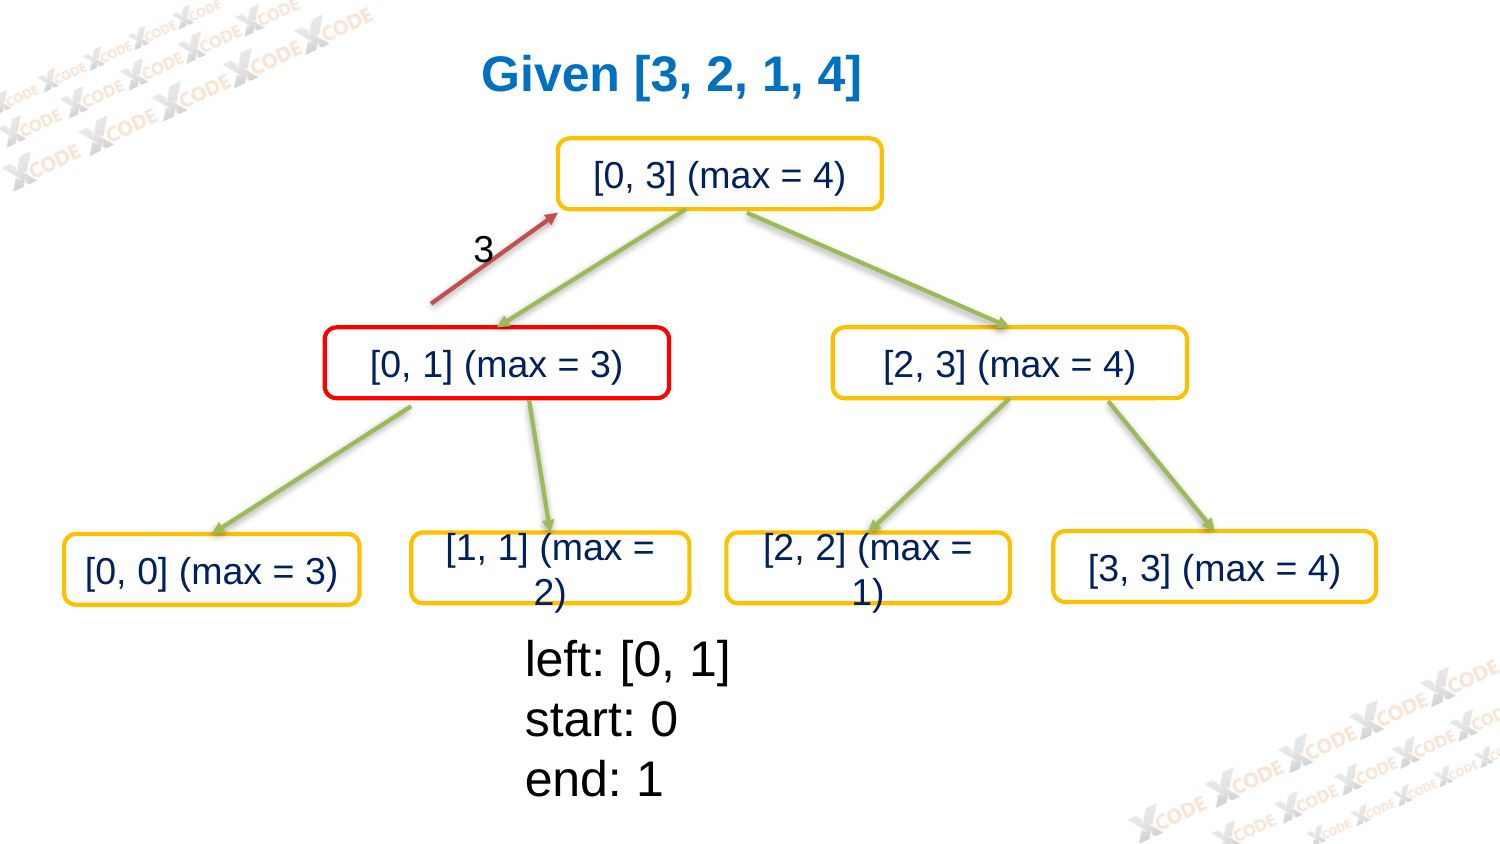

Given [3, 2, 1, 4]
[0, 3] (max = 4)
3
[0, 1] (max = 3)
[2, 3] (max = 4)
[3, 3] (max = 4)
[1, 1] (max = 2)
[2, 2] (max = 1)
[0, 0] (max = 3)
left: [0, 1]
start: 0
end: 1